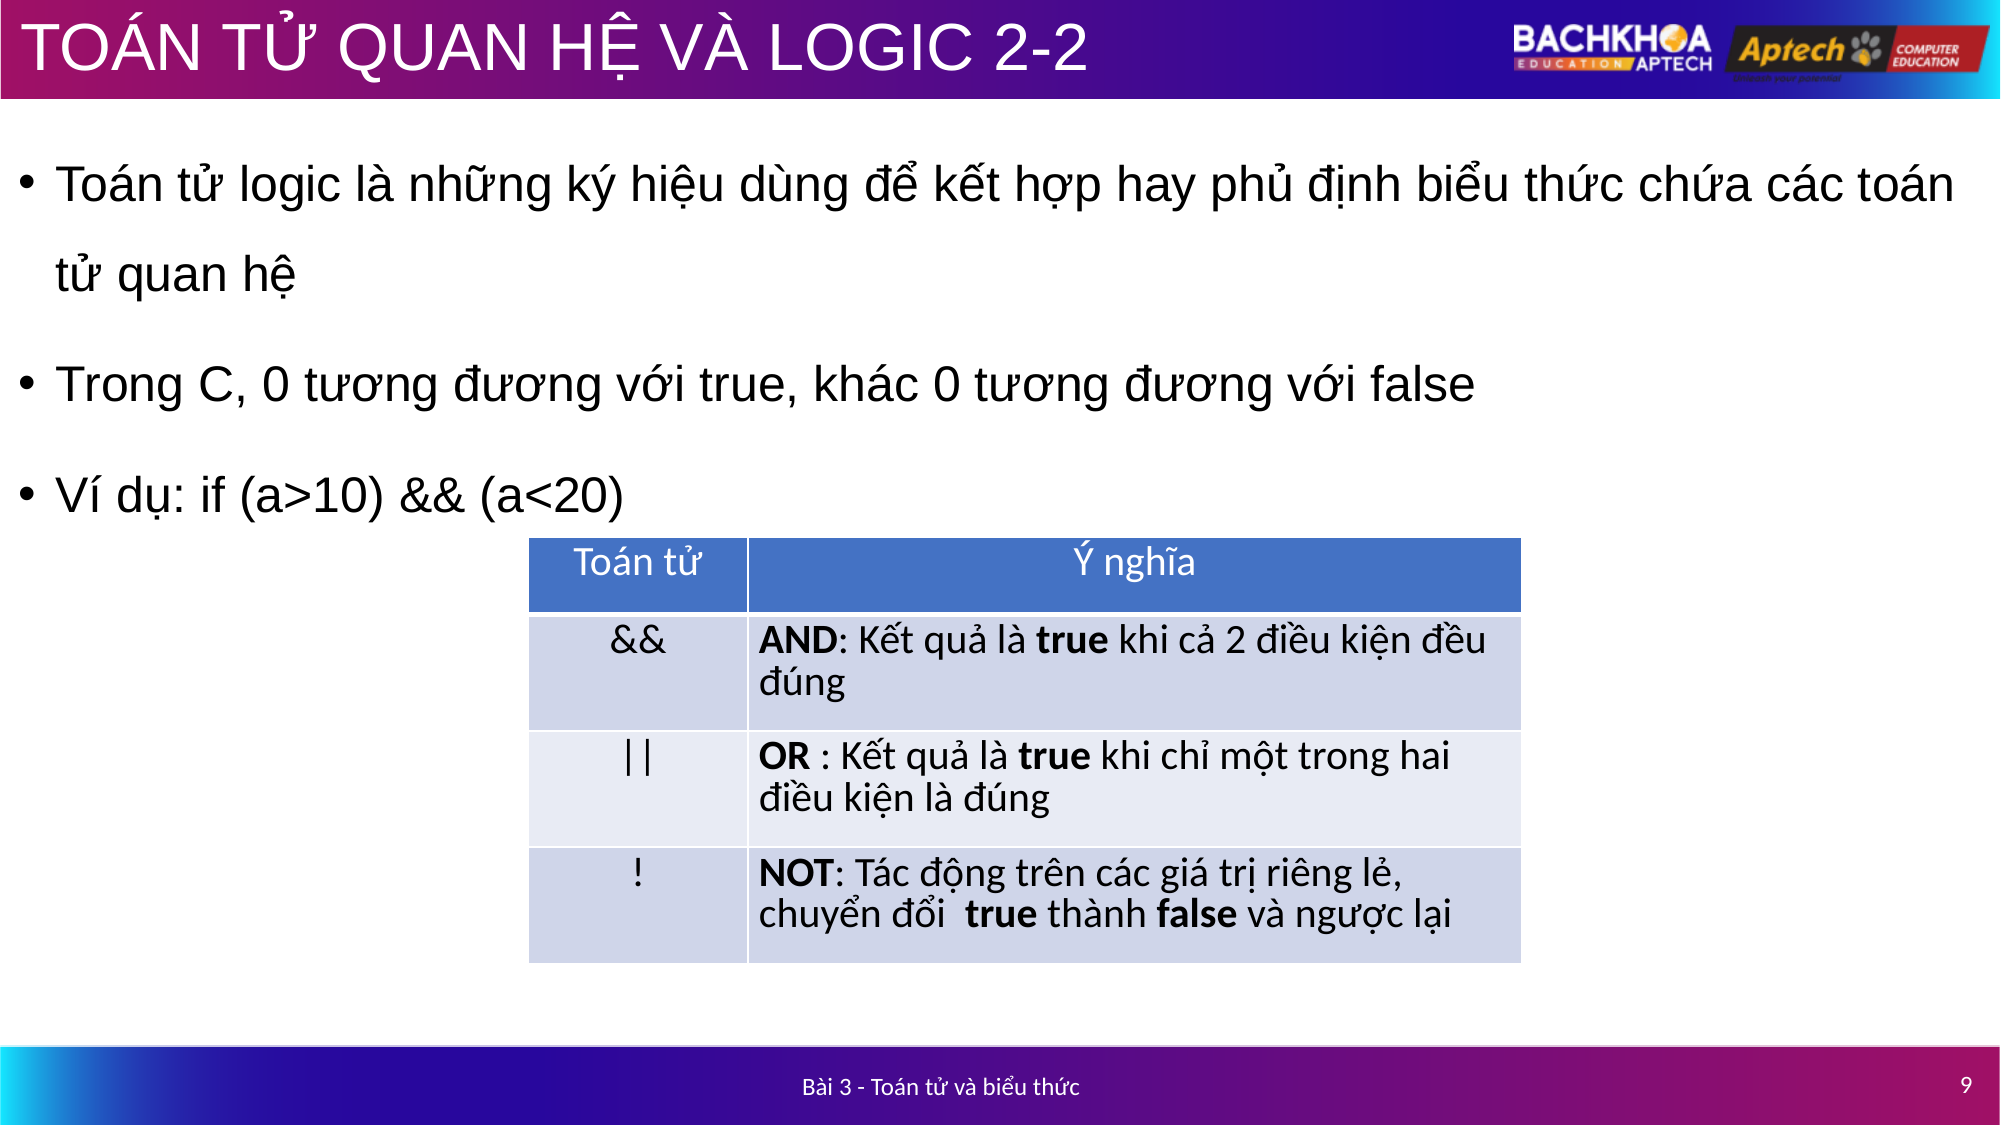

# TOÁN TỬ QUAN HỆ VÀ LOGIC 2-2
Toán tử logic là những ký hiệu dùng để kết hợp hay phủ định biểu thức chứa các toán tử quan hệ
Trong C, 0 tương đương với true, khác 0 tương đương với false
Ví dụ: if (a>10) && (a<20)

| Toán tử | Ý nghĩa |
| --- | --- |
| && | AND: Kết quả là true khi cả 2 điều kiện đều đúng |
| || | OR : Kết quả là true khi chỉ một trong hai điều kiện là đúng |
| ! | NOT: Tác động trên các giá trị riêng lẻ, chuyển đổi true thành false và ngược lại |
9
Bài 3 - Toán tử và biểu thức